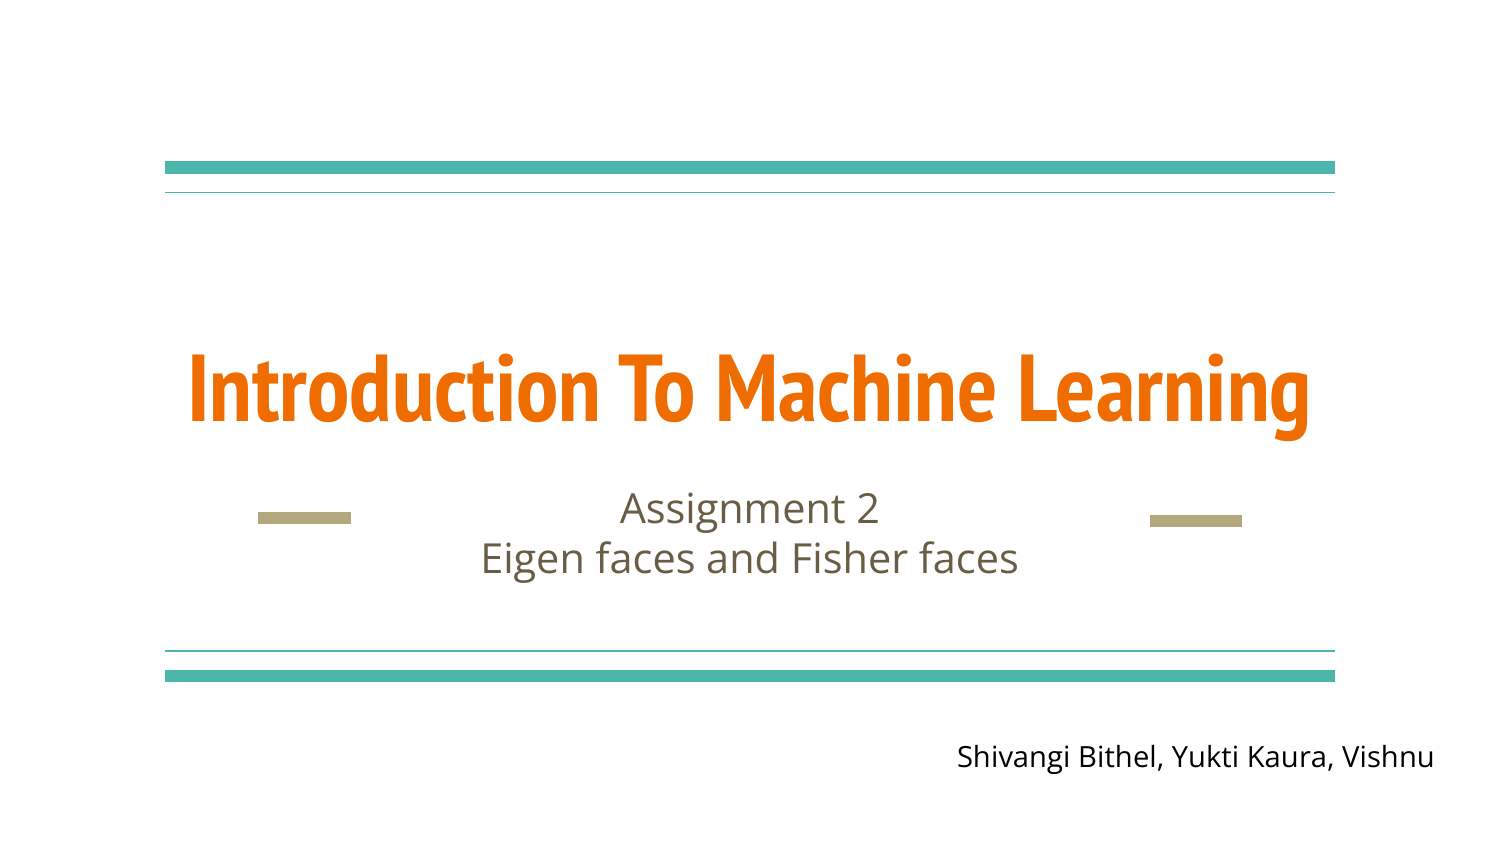

# Introduction To Machine Learning
Assignment 2
Eigen faces and Fisher faces
Shivangi Bithel, Yukti Kaura, Vishnu